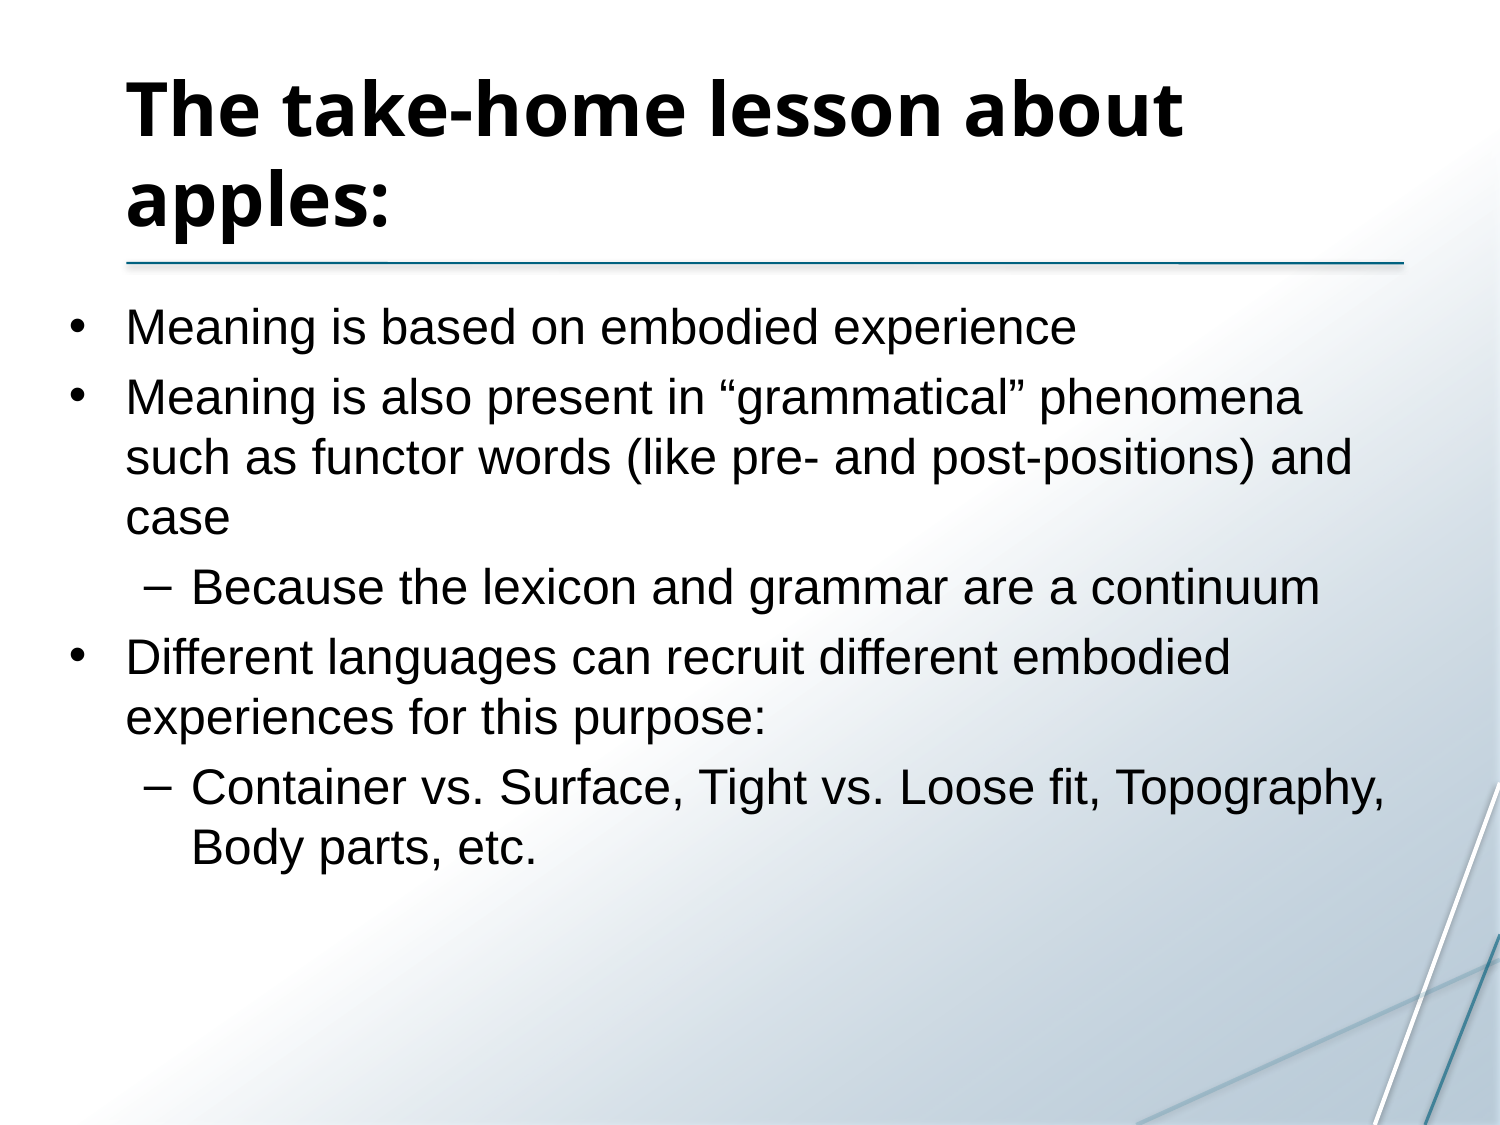

# The take-home lesson about apples:
Meaning is based on embodied experience
Meaning is also present in “grammatical” phenomena such as functor words (like pre- and post-positions) and case
Because the lexicon and grammar are a continuum
Different languages can recruit different embodied experiences for this purpose:
Container vs. Surface, Tight vs. Loose fit, Topography, Body parts, etc.